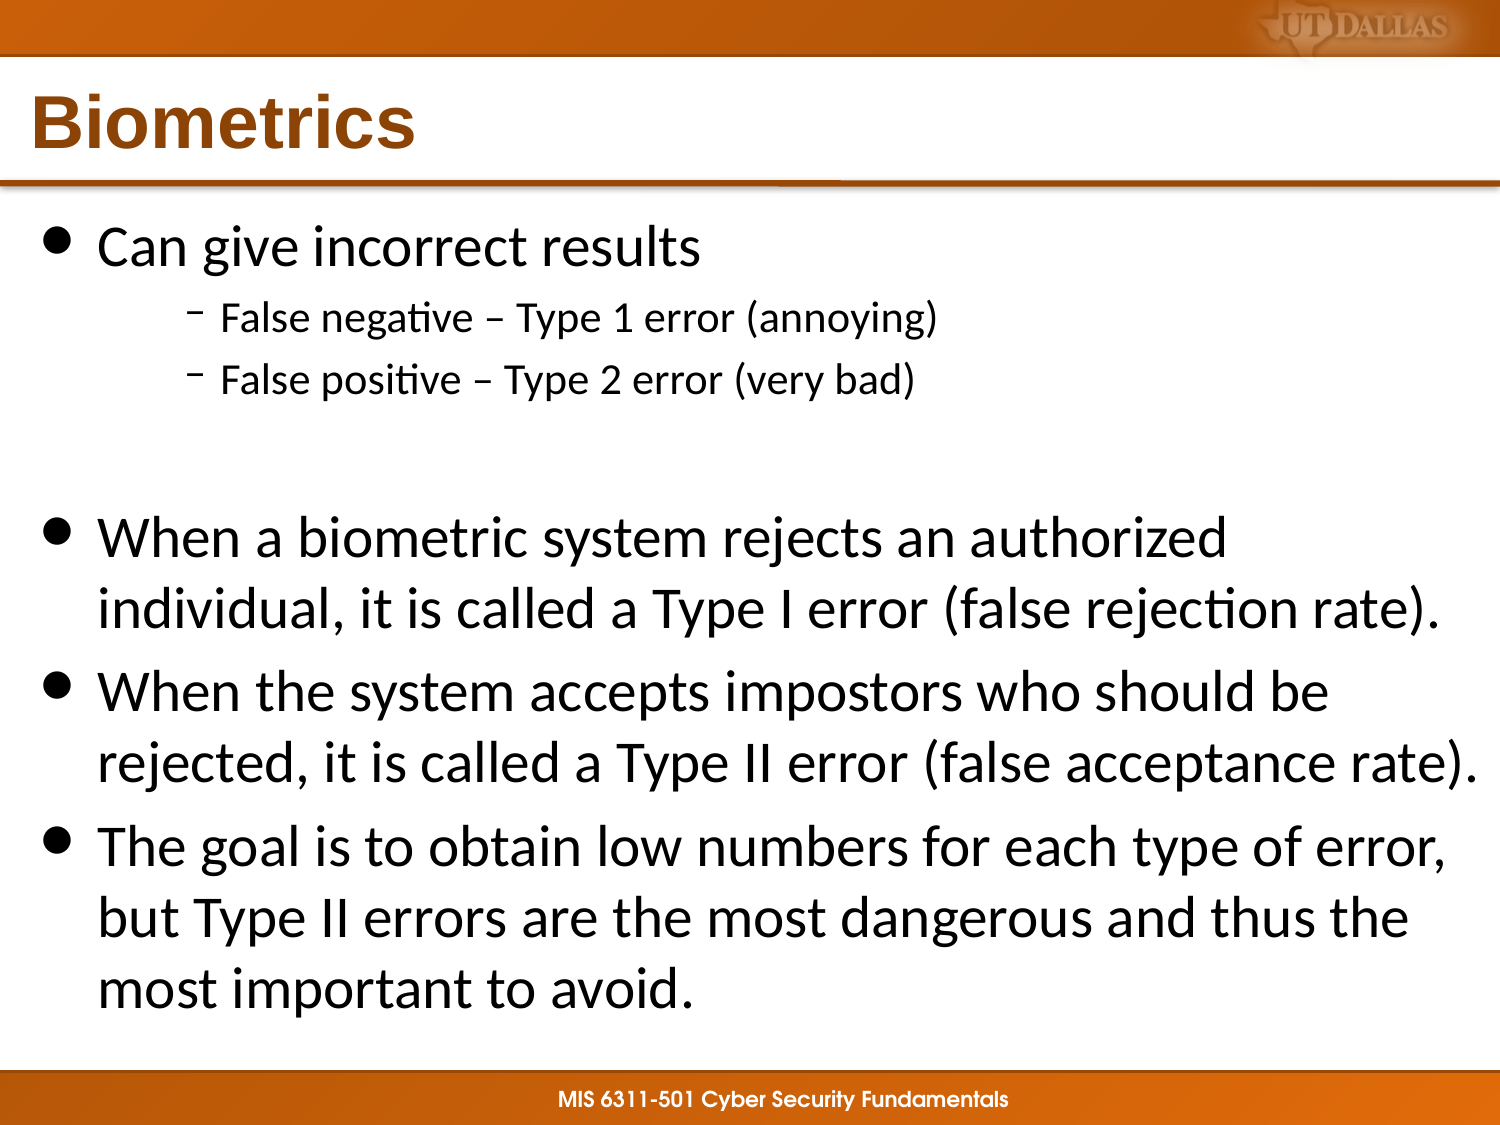

# Biometrics
Can give incorrect results
False negative – Type 1 error (annoying)
False positive – Type 2 error (very bad)

When a biometric system rejects an authorized individual, it is called a Type I error (false rejection rate).
When the system accepts impostors who should be rejected, it is called a Type II error (false acceptance rate).
The goal is to obtain low numbers for each type of error, but Type II errors are the most dangerous and thus the most important to avoid.